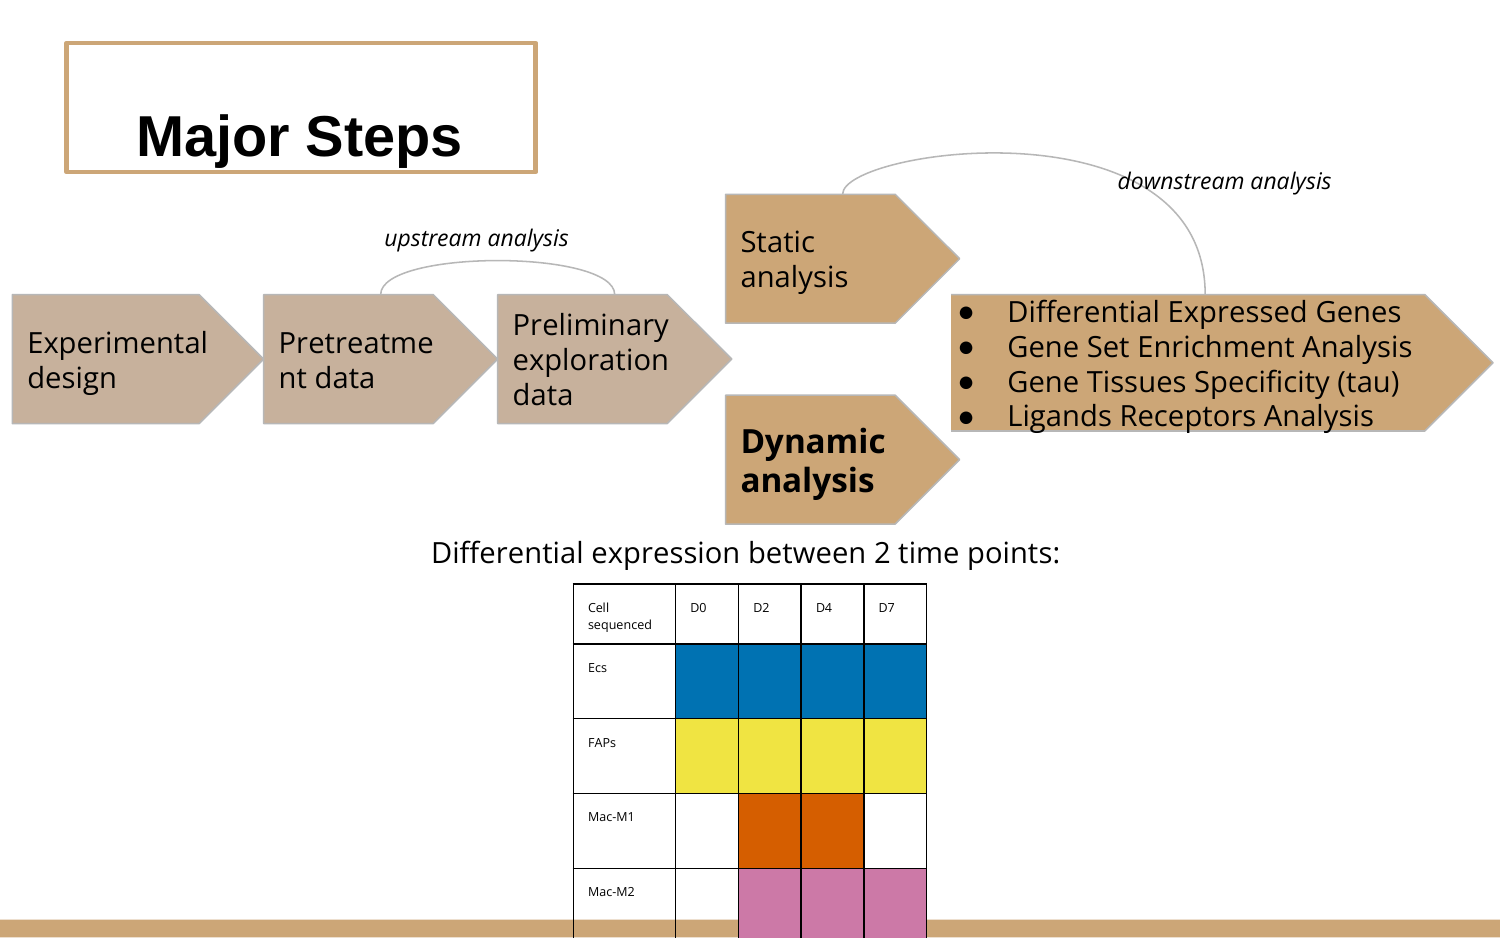

# Major Steps

downstream analysis
Static analysis
upstream analysis

Experimental design
Pretreatment data
Preliminary exploration data
Differential Expressed Genes
Gene Set Enrichment Analysis
Gene Tissues Specificity (tau)
Ligands Receptors Analysis
Dynamic analysis
Differential expression between 2 time points:
| Cell sequenced | D0 | D2 | D4 | D7 |
| --- | --- | --- | --- | --- |
| Ecs |  |  |  |  |
| FAPs |  |  |  |  |
| Mac-M1 |  |  |  |  |
| Mac-M2 |  |  |  |  |
| Neutrophils |  |  |  |  |
| MuSc |  |  |  |  |